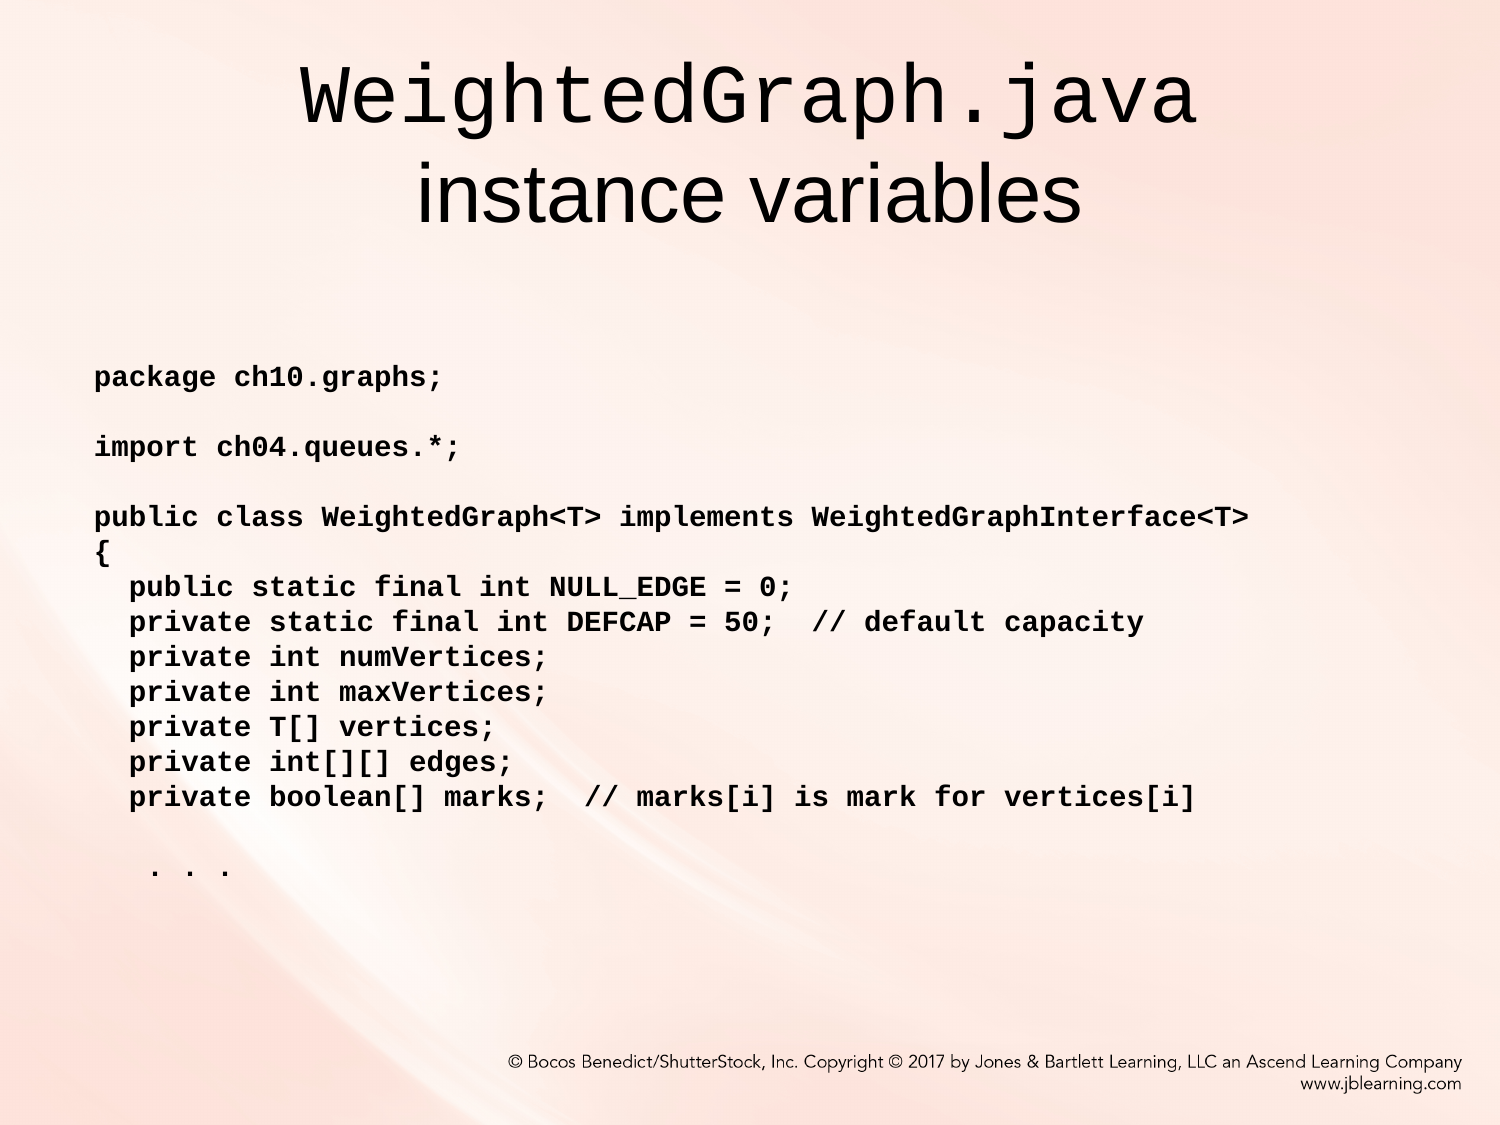

# WeightedGraph.java instance variables
package ch10.graphs;

import ch04.queues.*;

public class WeightedGraph<T> implements WeightedGraphInterface<T>
{
  public static final int NULL_EDGE = 0;
  private static final int DEFCAP = 50;  // default capacity
  private int numVertices;
  private int maxVertices;
  private T[] vertices;
  private int[][] edges;
  private boolean[] marks;  // marks[i] is mark for vertices[i]

   . . .